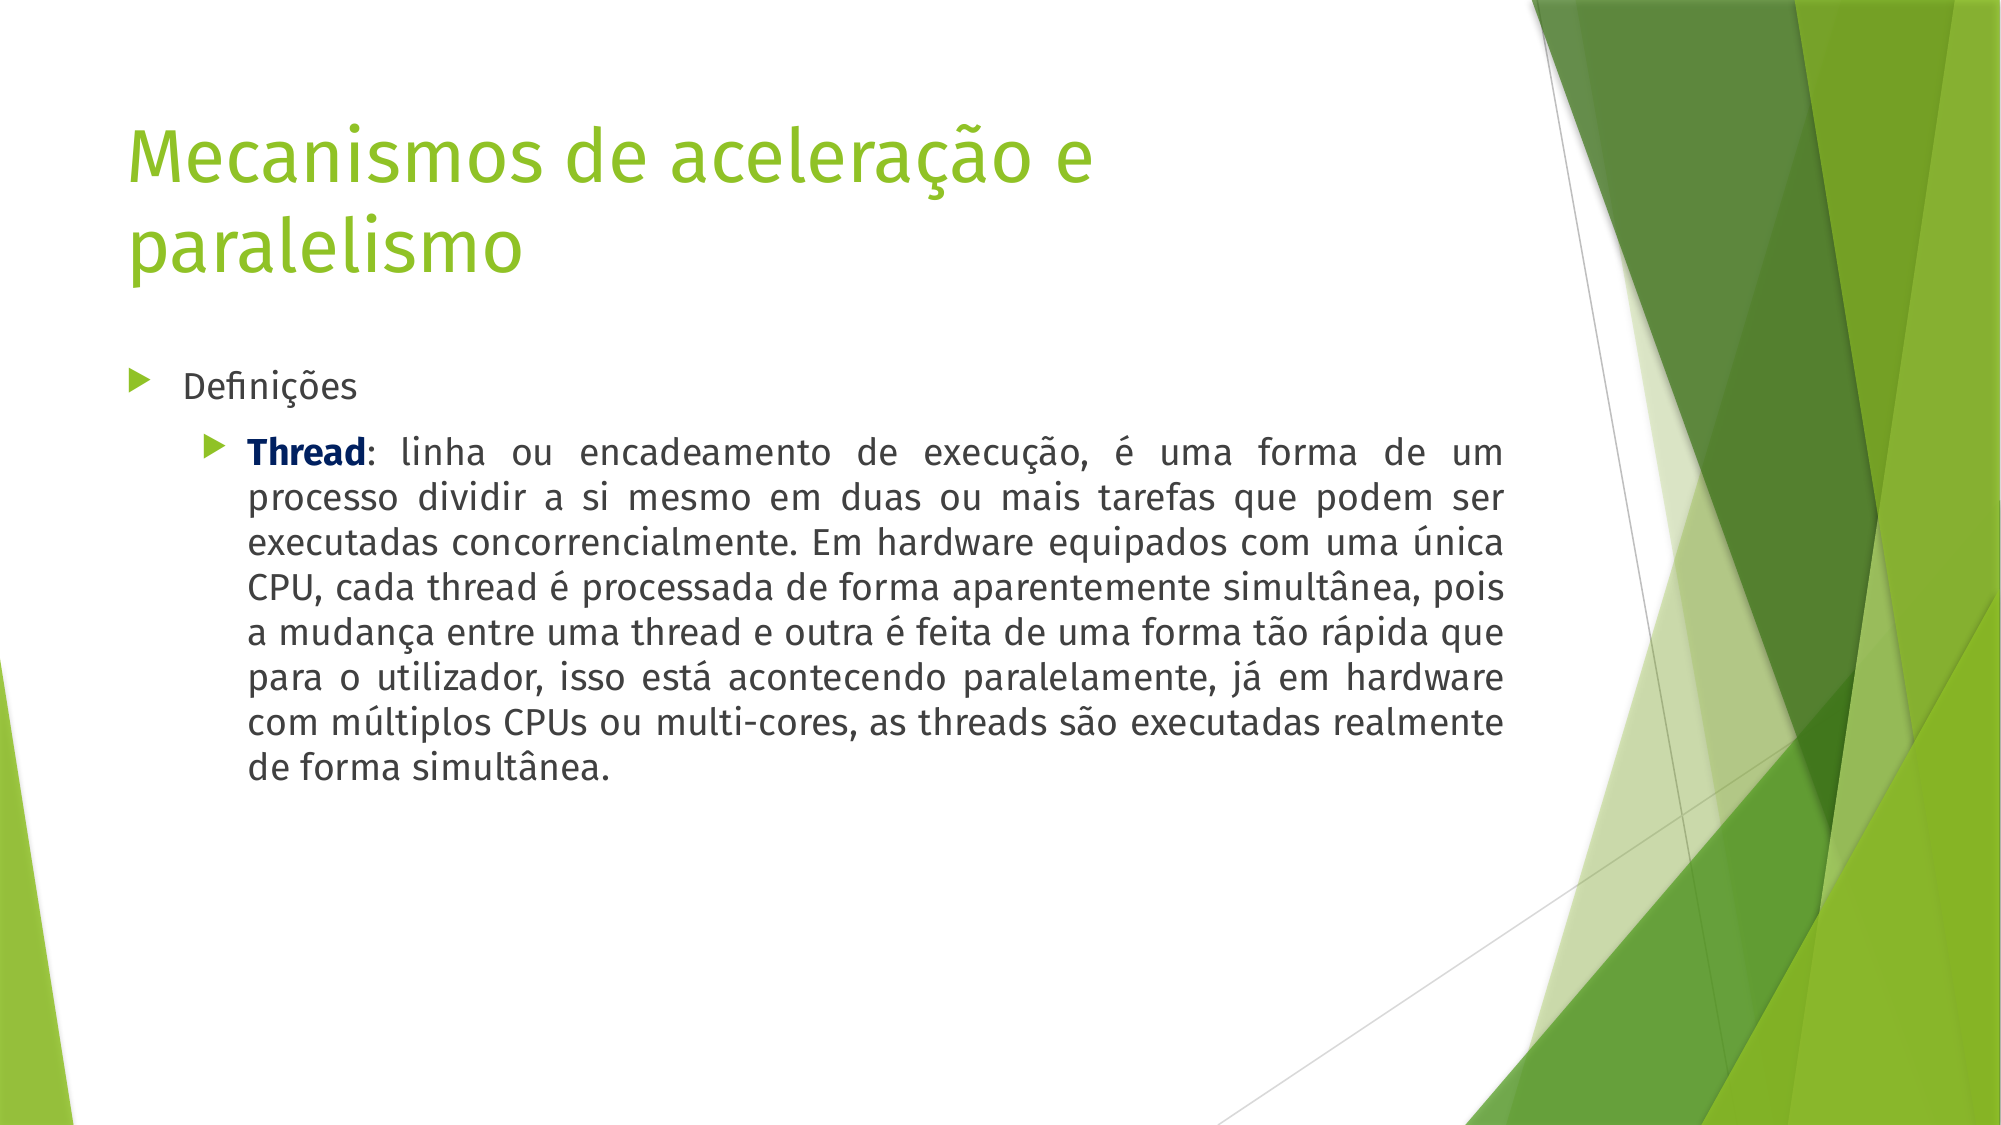

# Mecanismos de aceleração e paralelismo
Definições
Thread: linha ou encadeamento de execução, é uma forma de um processo dividir a si mesmo em duas ou mais tarefas que podem ser executadas concorrencialmente. Em hardware equipados com uma única CPU, cada thread é processada de forma aparentemente simultânea, pois a mudança entre uma thread e outra é feita de uma forma tão rápida que para o utilizador, isso está acontecendo paralelamente, já em hardware com múltiplos CPUs ou multi-cores, as threads são executadas realmente de forma simultânea.